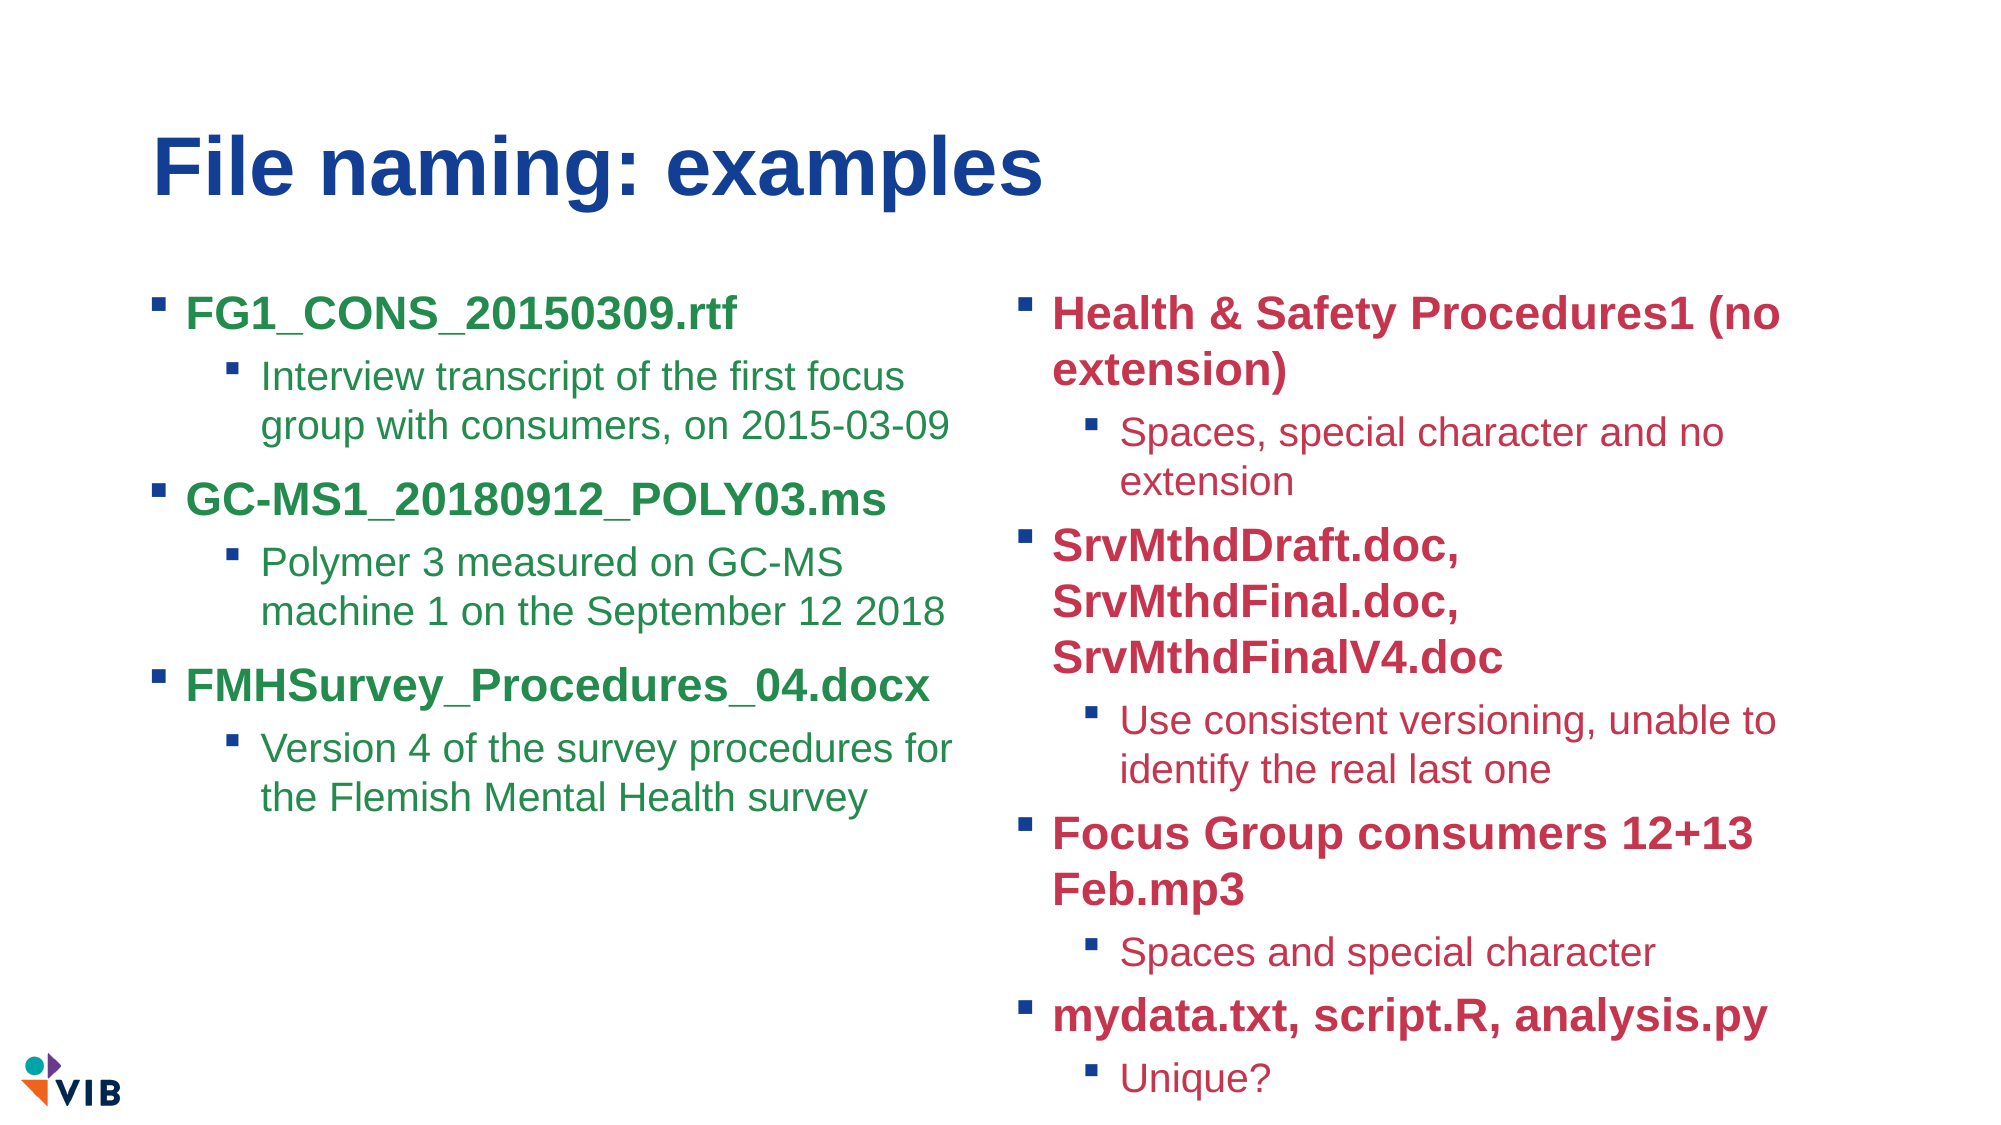

# File naming: examples
FG1_CONS_20150309.rtf
Interview transcript of the ﬁrst focus group with consumers, on 2015-03-09
GC-MS1_20180912_POLY03.ms
Polymer 3 measured on GC-MS machine 1 on the September 12 2018​
FMHSurvey_Procedures_04.docx
Version 4 of the survey procedures for the Flemish Mental Health survey

Health & Safety Procedures1 (no extension)
Spaces, special character and no extension​
SrvMthdDraft.doc, SrvMthdFinal.doc, SrvMthdFinalV4.doc
Use consistent versioning, unable to 
identify the real last one​
Focus Group consumers 12+13 Feb.mp3
Spaces and special character​
mydata.txt, script.R, analysis.py
Unique?​
148